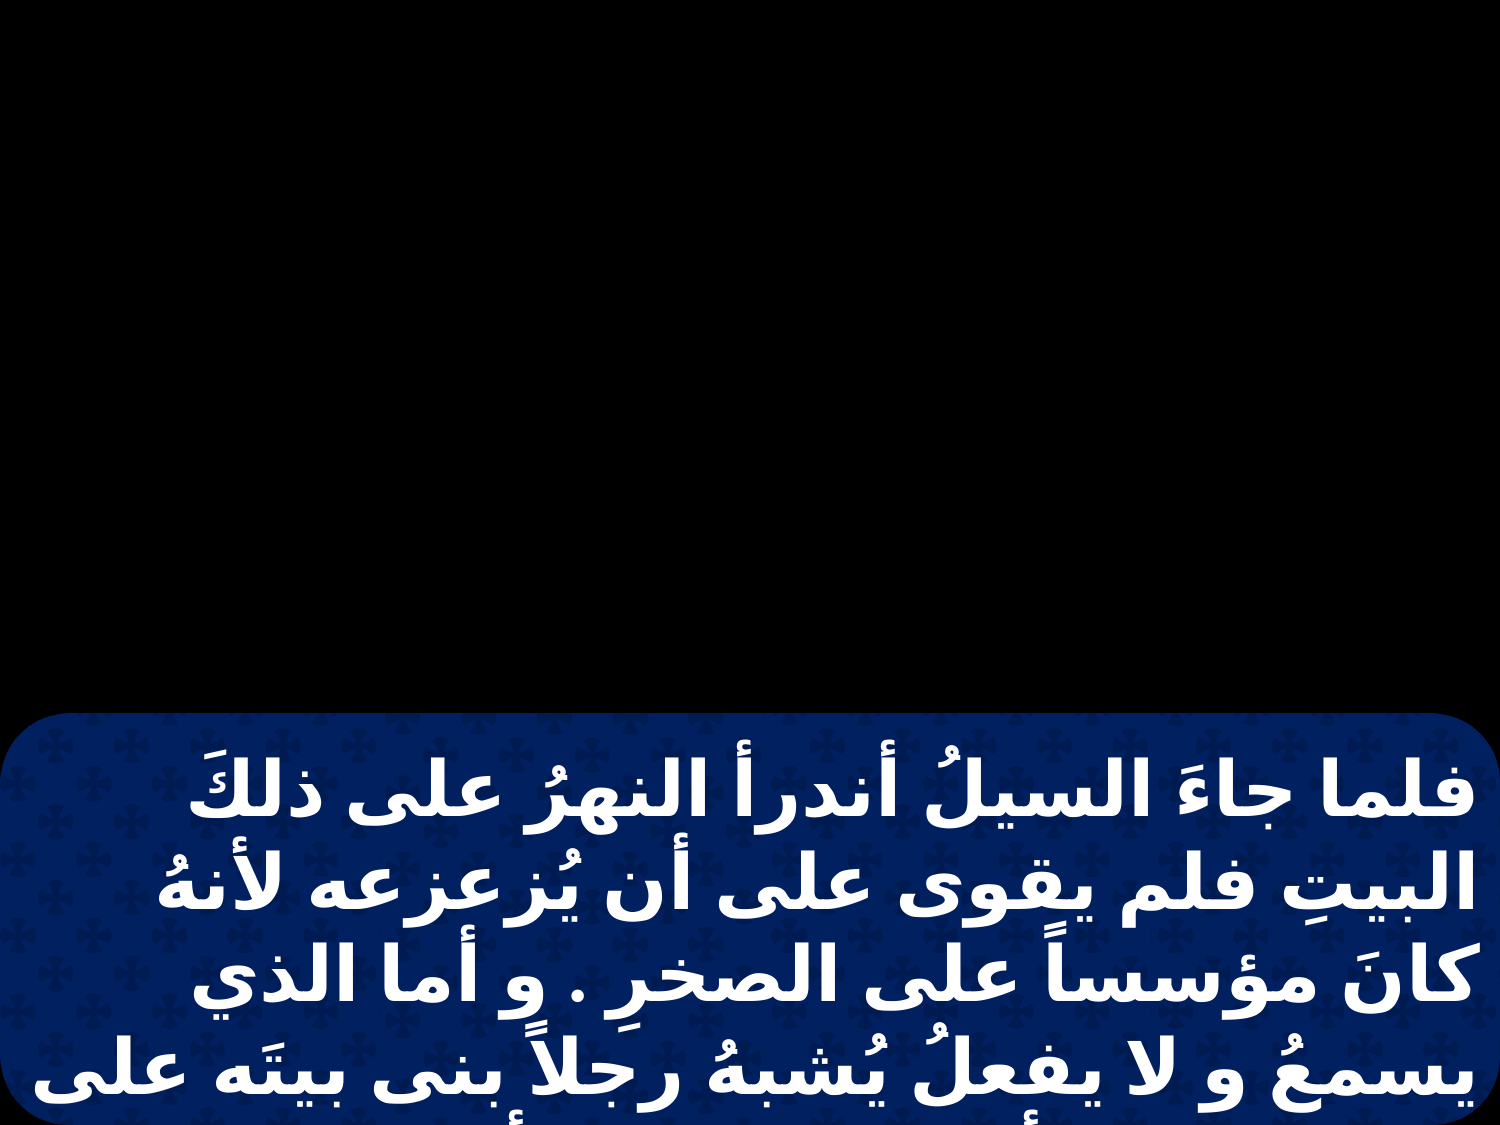

فلما جاءَ السيلُ أندرأ النهرُ على ذلكَ البيتِ فلم يقوى على أن يُزعزعه لأنهُ كانَ مؤسساً على الصخرِ . و أما الذي يسمعُ و لا يفعلُ يُشبهُ رجلاً بنى بيتَه على الترابِ بغير أساس . و اندرأ النهرُ عليه فسقط للوقتِ و كان سقوطه عظيماً .